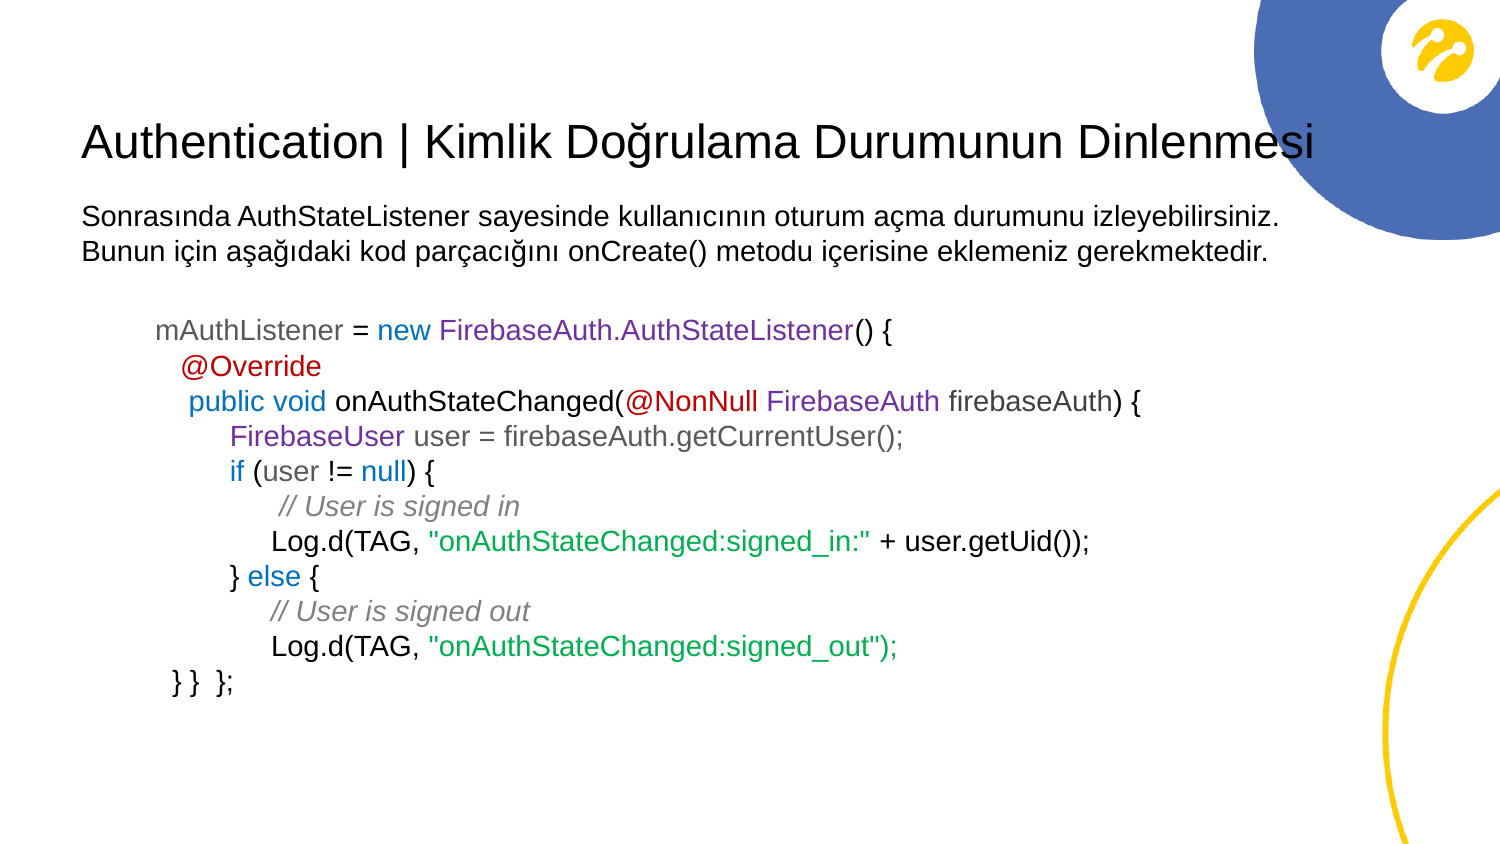

Authentication | Kimlik Doğrulama Durumunun Dinlenmesi
Sonrasında AuthStateListener sayesinde kullanıcının oturum açma durumunu izleyebilirsiniz. Bunun için aşağıdaki kod parçacığını onCreate() metodu içerisine eklemeniz gerekmektedir.
        mAuthListener = new FirebaseAuth.AuthStateListener() {
            @Override
             public void onAuthStateChanged(@NonNull FirebaseAuth firebaseAuth) {
                  FirebaseUser user = firebaseAuth.getCurrentUser();
                  if (user != null) {
                        // User is signed in
                       Log.d(TAG, "onAuthStateChanged:signed_in:" + user.getUid());
                  } else {
                       // User is signed out
                       Log.d(TAG, "onAuthStateChanged:signed_out");
           } }  };